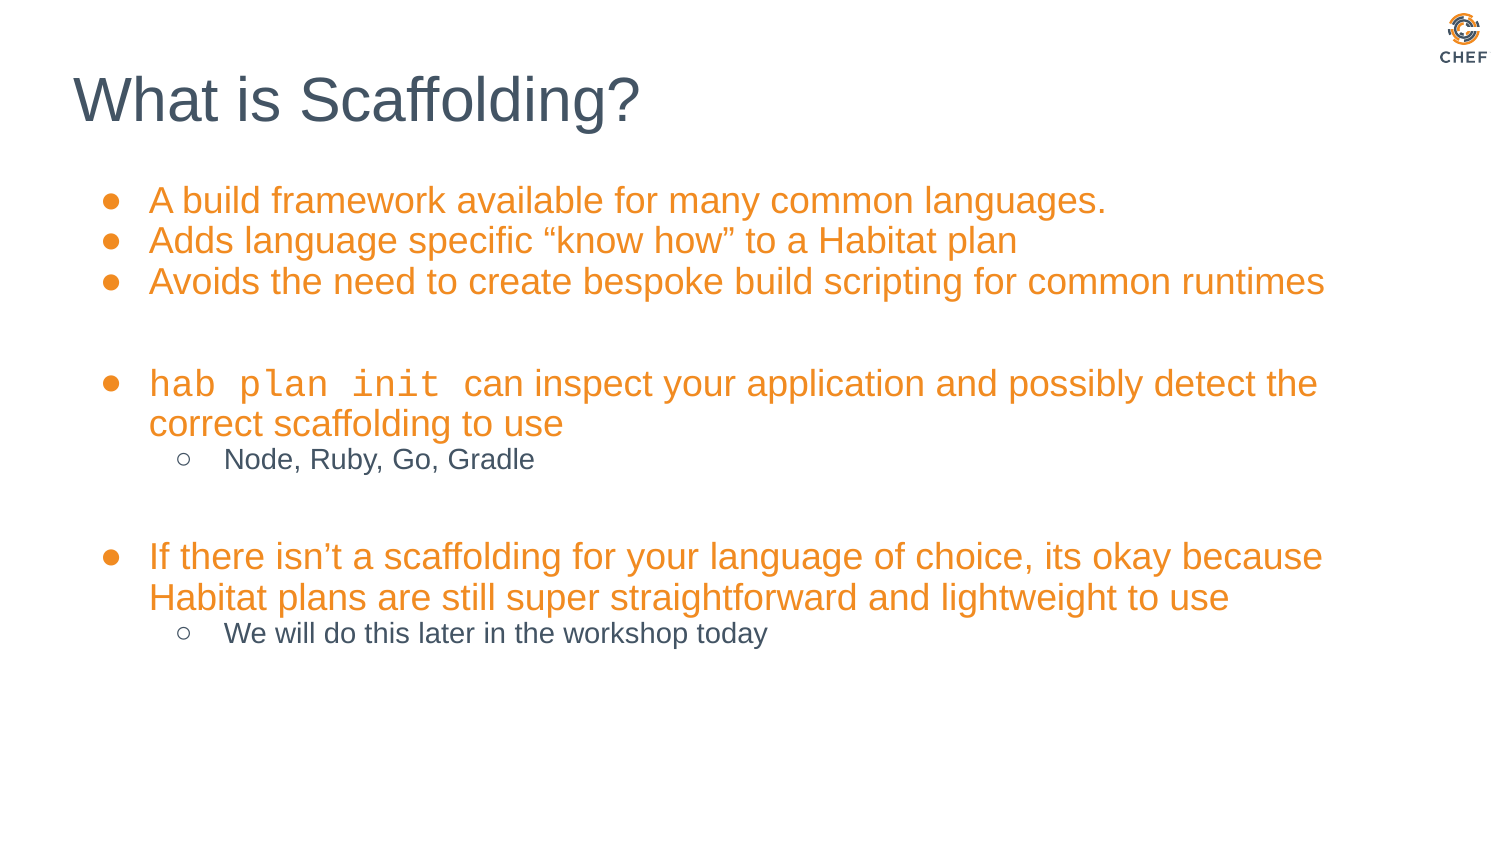

# What is Scaffolding?
A build framework available for many common languages.
Adds language specific “know how” to a Habitat plan
Avoids the need to create bespoke build scripting for common runtimes

hab plan init can inspect your application and possibly detect the correct scaffolding to use
Node, Ruby, Go, Gradle

If there isn’t a scaffolding for your language of choice, its okay because Habitat plans are still super straightforward and lightweight to use
We will do this later in the workshop today